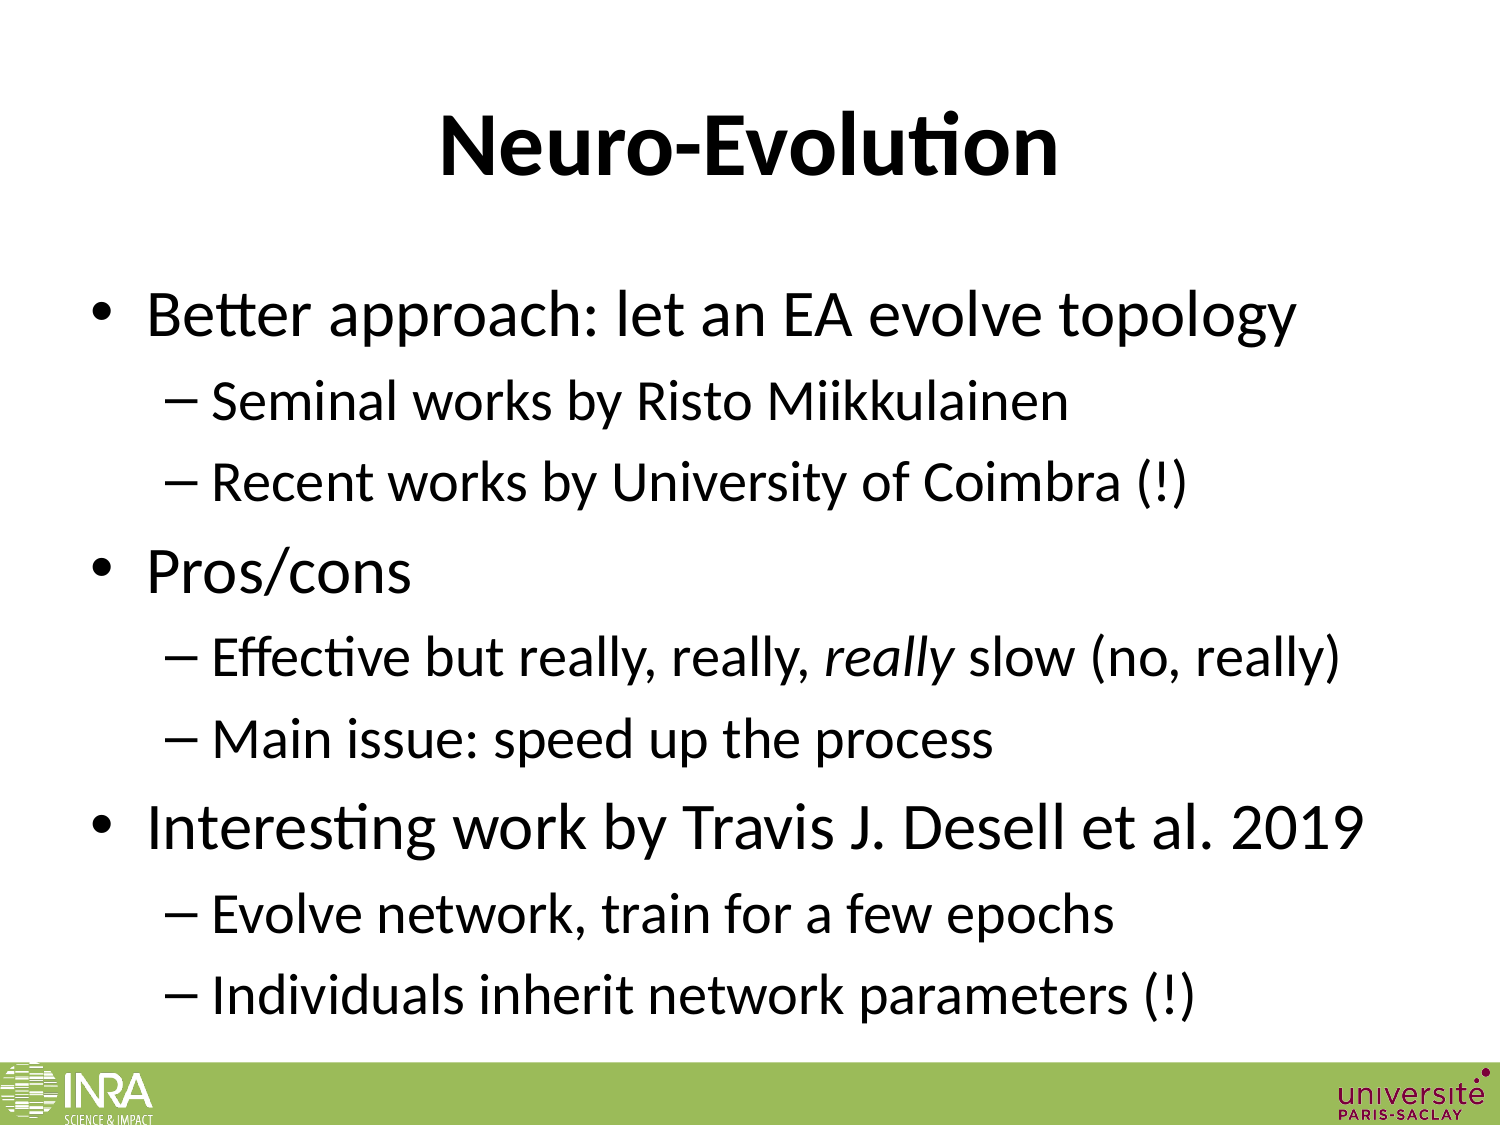

# Neuro-Evolution
Better approach: let an EA evolve topology
Seminal works by Risto Miikkulainen
Recent works by University of Coimbra (!)
Pros/cons
Effective but really, really, really slow (no, really)
Main issue: speed up the process
Interesting work by Travis J. Desell et al. 2019
Evolve network, train for a few epochs
Individuals inherit network parameters (!)